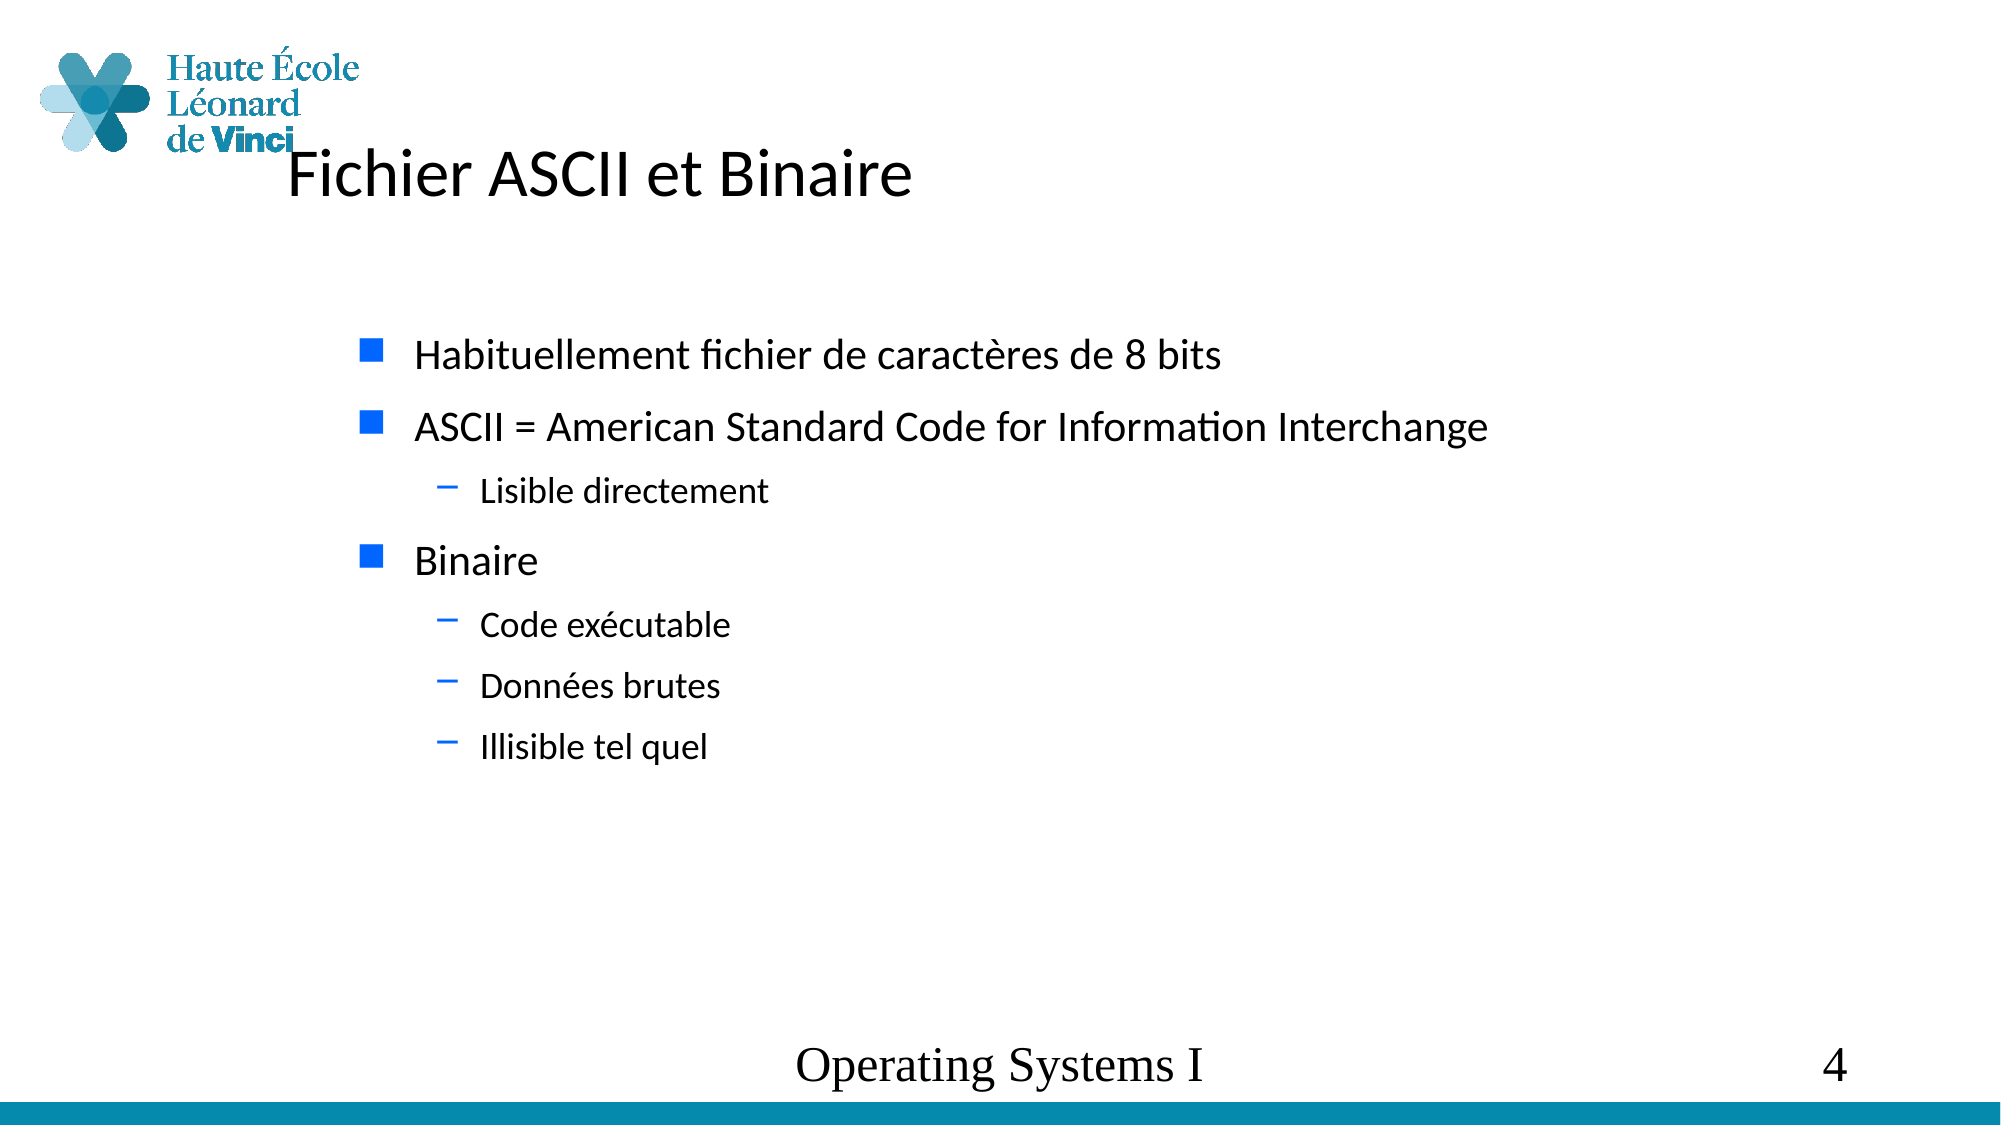

# Fichier ASCII et Binaire
Habituellement fichier de caractères de 8 bits
ASCII = American Standard Code for Information Interchange
Lisible directement
Binaire
Code exécutable
Données brutes
Illisible tel quel
Operating Systems I
4